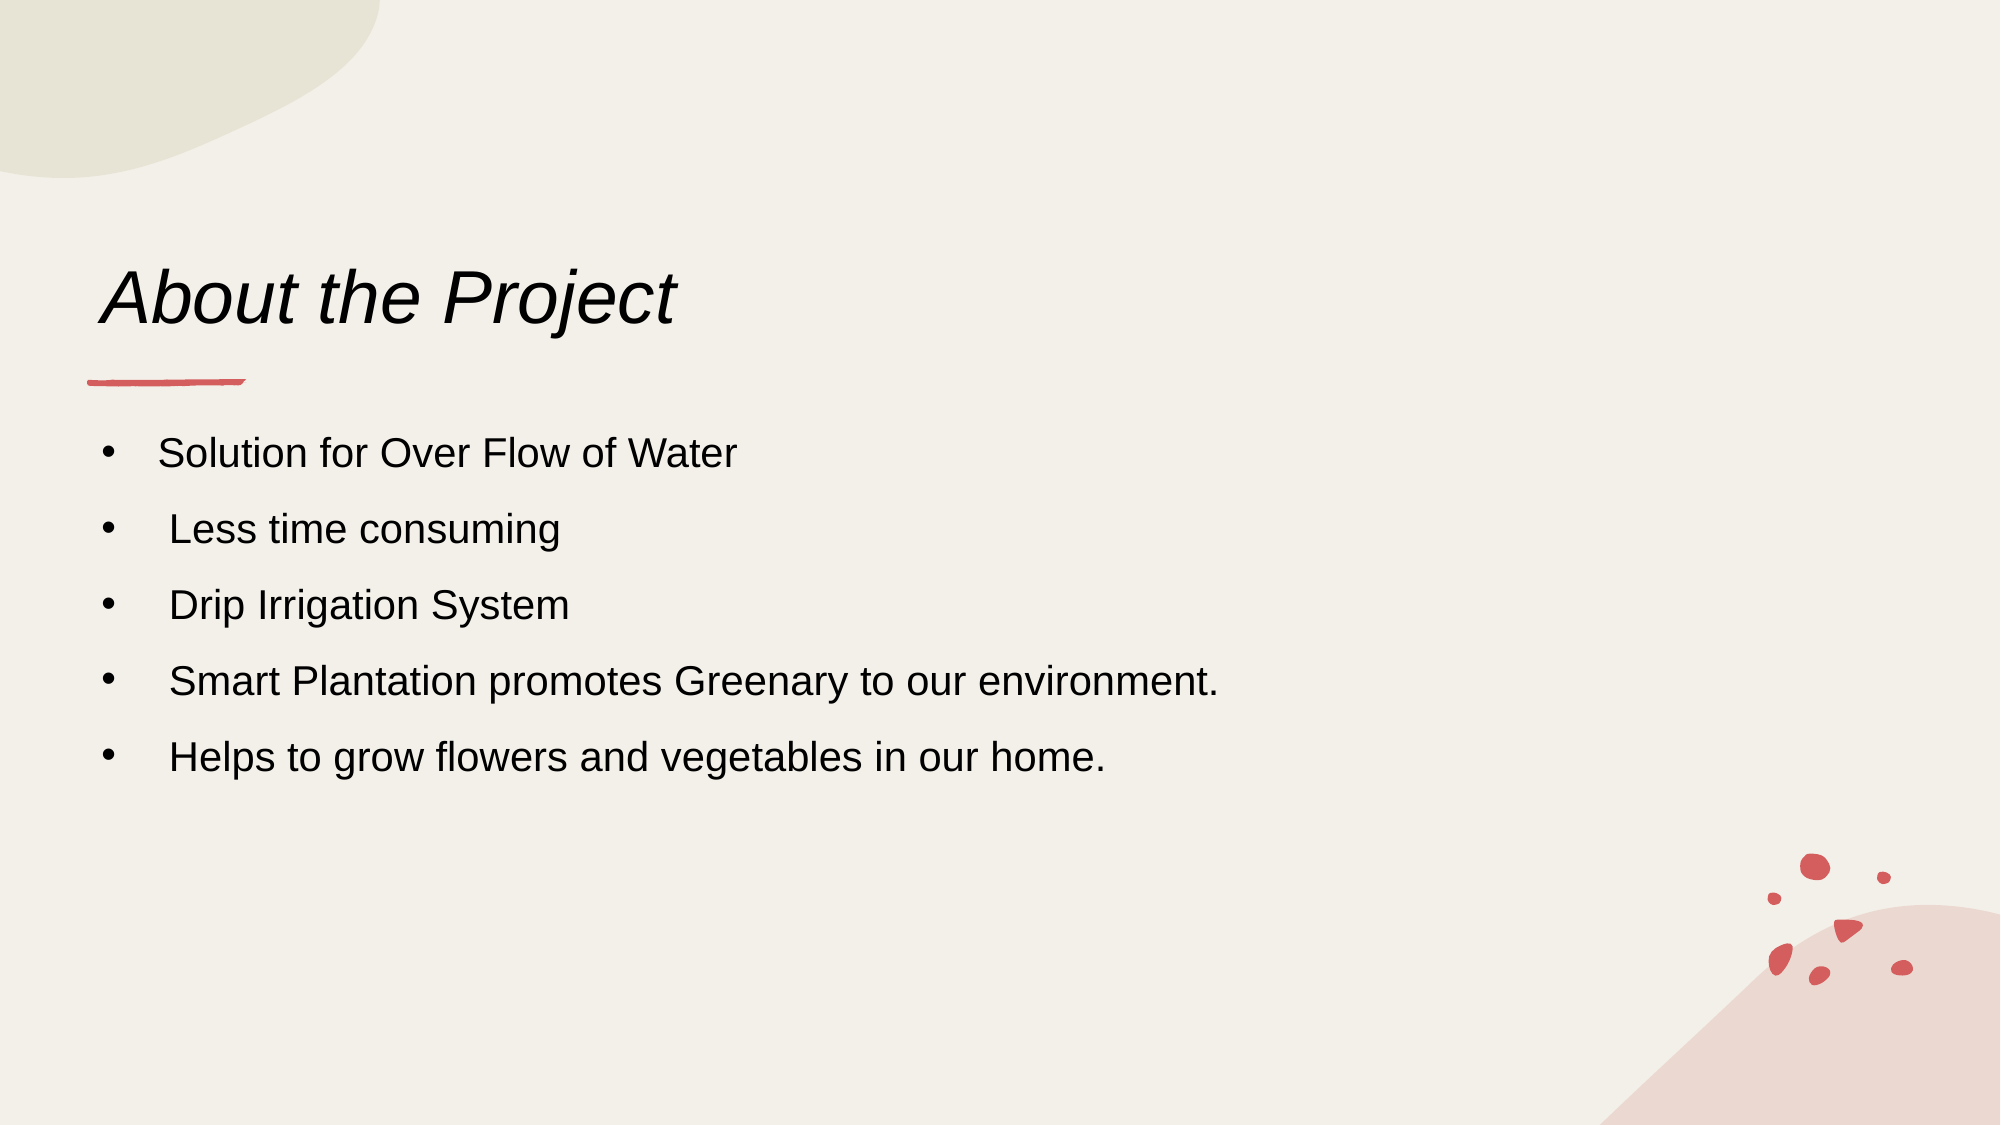

# About the Project
Solution for Over Flow of Water
 Less time consuming
 Drip Irrigation System
 Smart Plantation promotes Greenary to our environment.
 Helps to grow flowers and vegetables in our home.